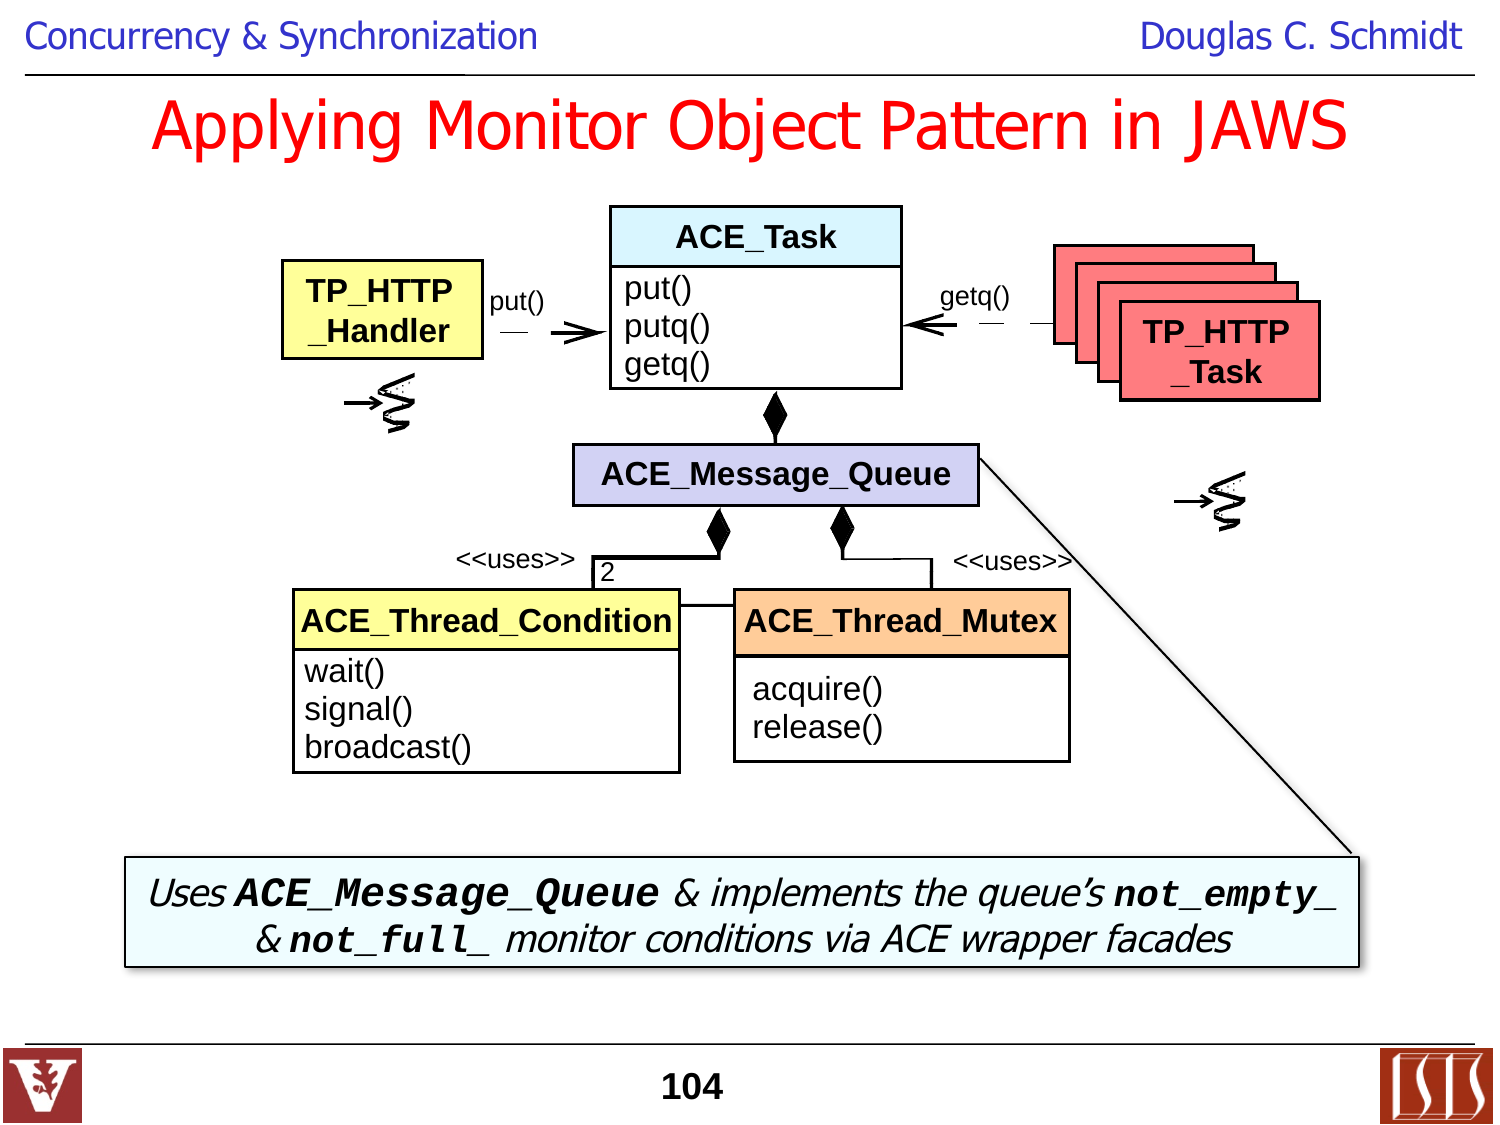

# Applying Monitor Object Pattern in JAWS

ACE_Task

TP_HTTP
_Task

TP_HTTP _Handler

put()
putq()
getq()

TP_HTTP
_Task

getq()

put()
TP_HTTP
_Task

TP_HTTP
_Task

ACE_Message_Queue

<<uses>>
<<uses>>
2

ACE_Thread_Condition

ACE_Thread_Mutex

wait()
signal()
broadcast()

acquire()
release()
Uses ACE_Message_Queue & implements the queue’s not_empty_ & not_full_ monitor conditions via ACE wrapper facades